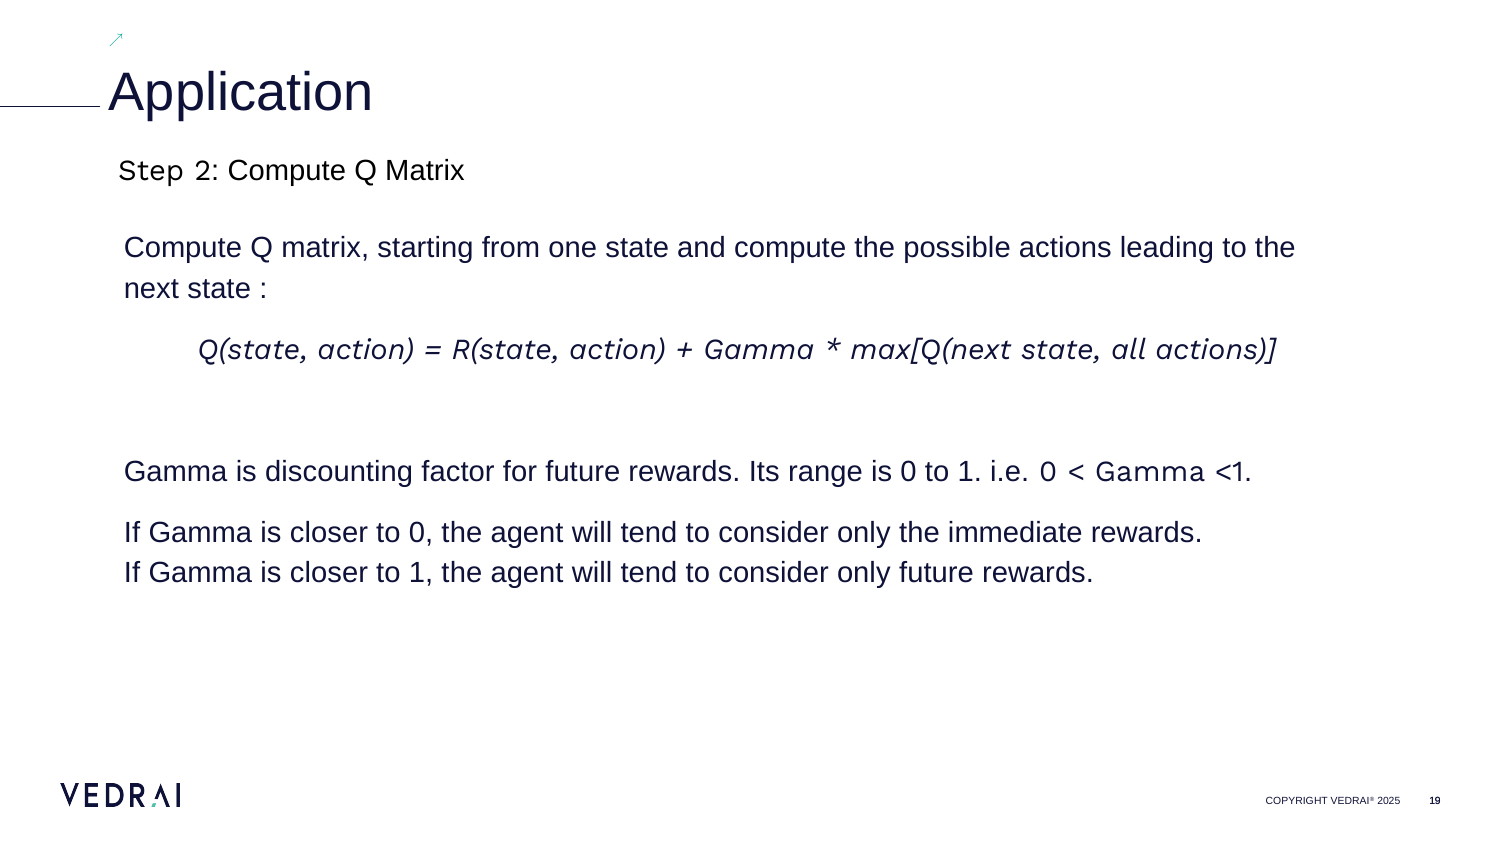

Application
Step 2: Compute Q Matrix
Compute Q matrix, starting from one state and compute the possible actions leading to the next state :
Q(state, action) = R(state, action) + Gamma * max[Q(next state, all actions)]

Gamma is discounting factor for future rewards. Its range is 0 to 1. i.e. 0 < Gamma <1.
If Gamma is closer to 0, the agent will tend to consider only the immediate rewards.
If Gamma is closer to 1, the agent will tend to consider only future rewards.